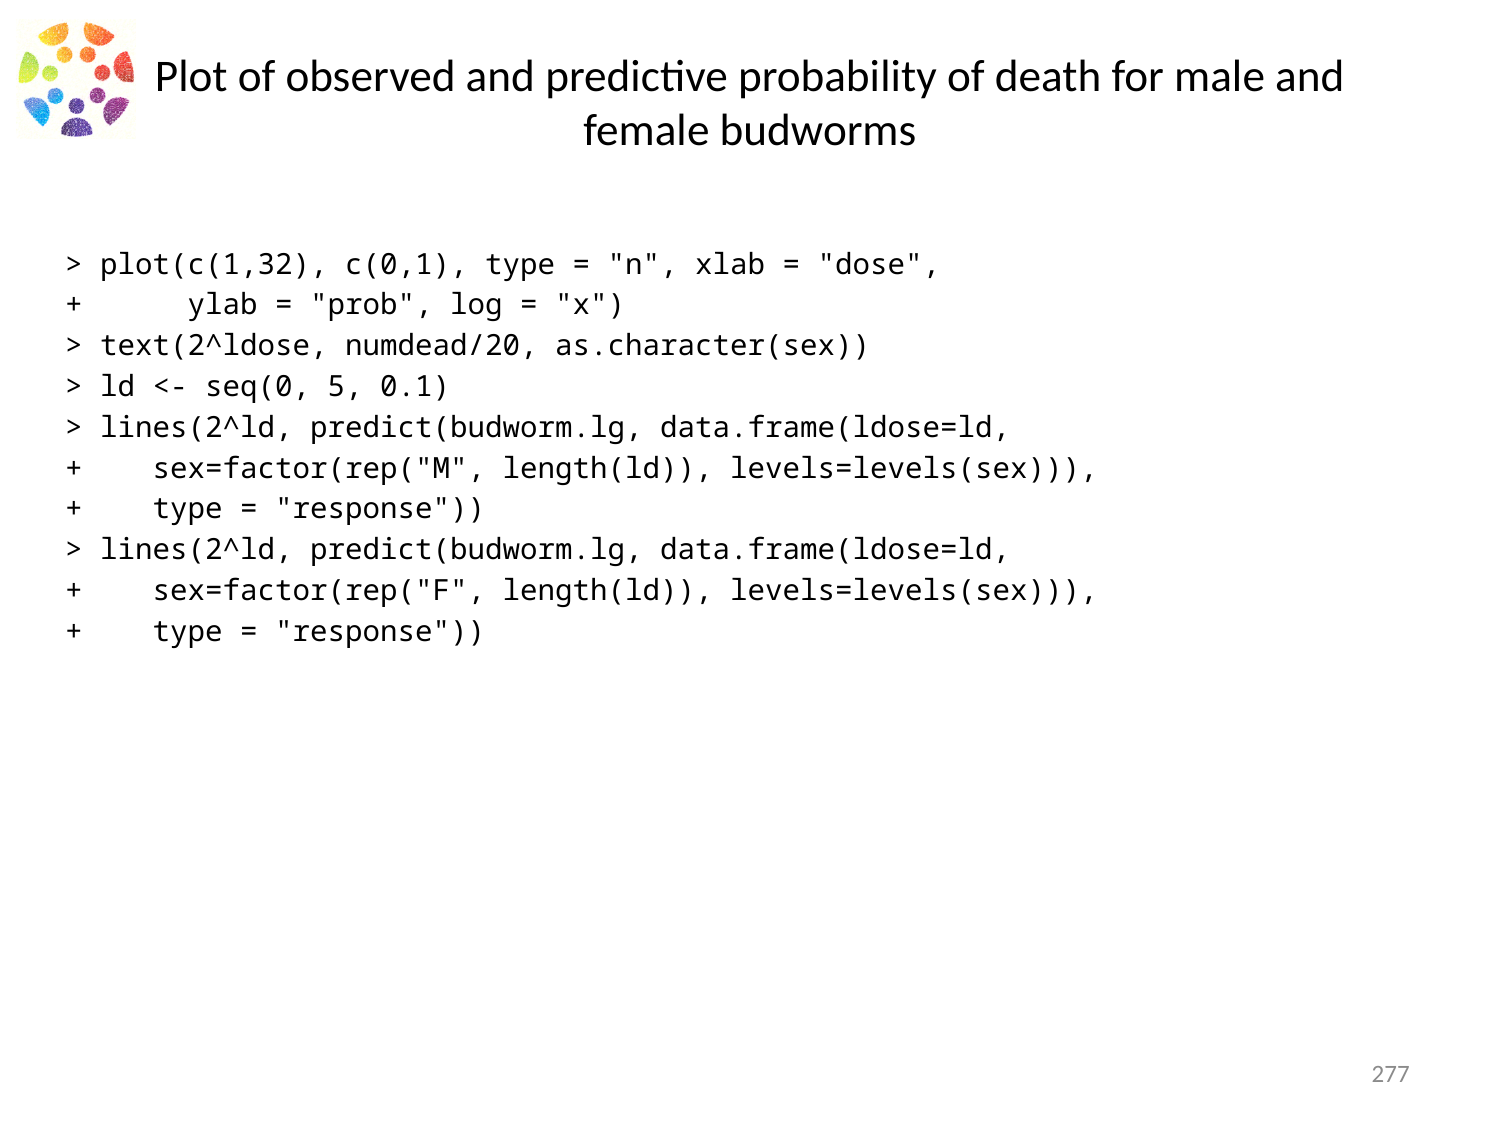

# Plot of observed and predictive probability of death for male and female budworms
> plot(c(1,32), c(0,1), type = "n", xlab = "dose",
+      ylab = "prob", log = "x")
> text(2^ldose, numdead/20, as.character(sex))
> ld <- seq(0, 5, 0.1)
> lines(2^ld, predict(budworm.lg, data.frame(ldose=ld,
+    sex=factor(rep("M", length(ld)), levels=levels(sex))),
+    type = "response"))
> lines(2^ld, predict(budworm.lg, data.frame(ldose=ld,
+    sex=factor(rep("F", length(ld)), levels=levels(sex))),
+    type = "response"))

277